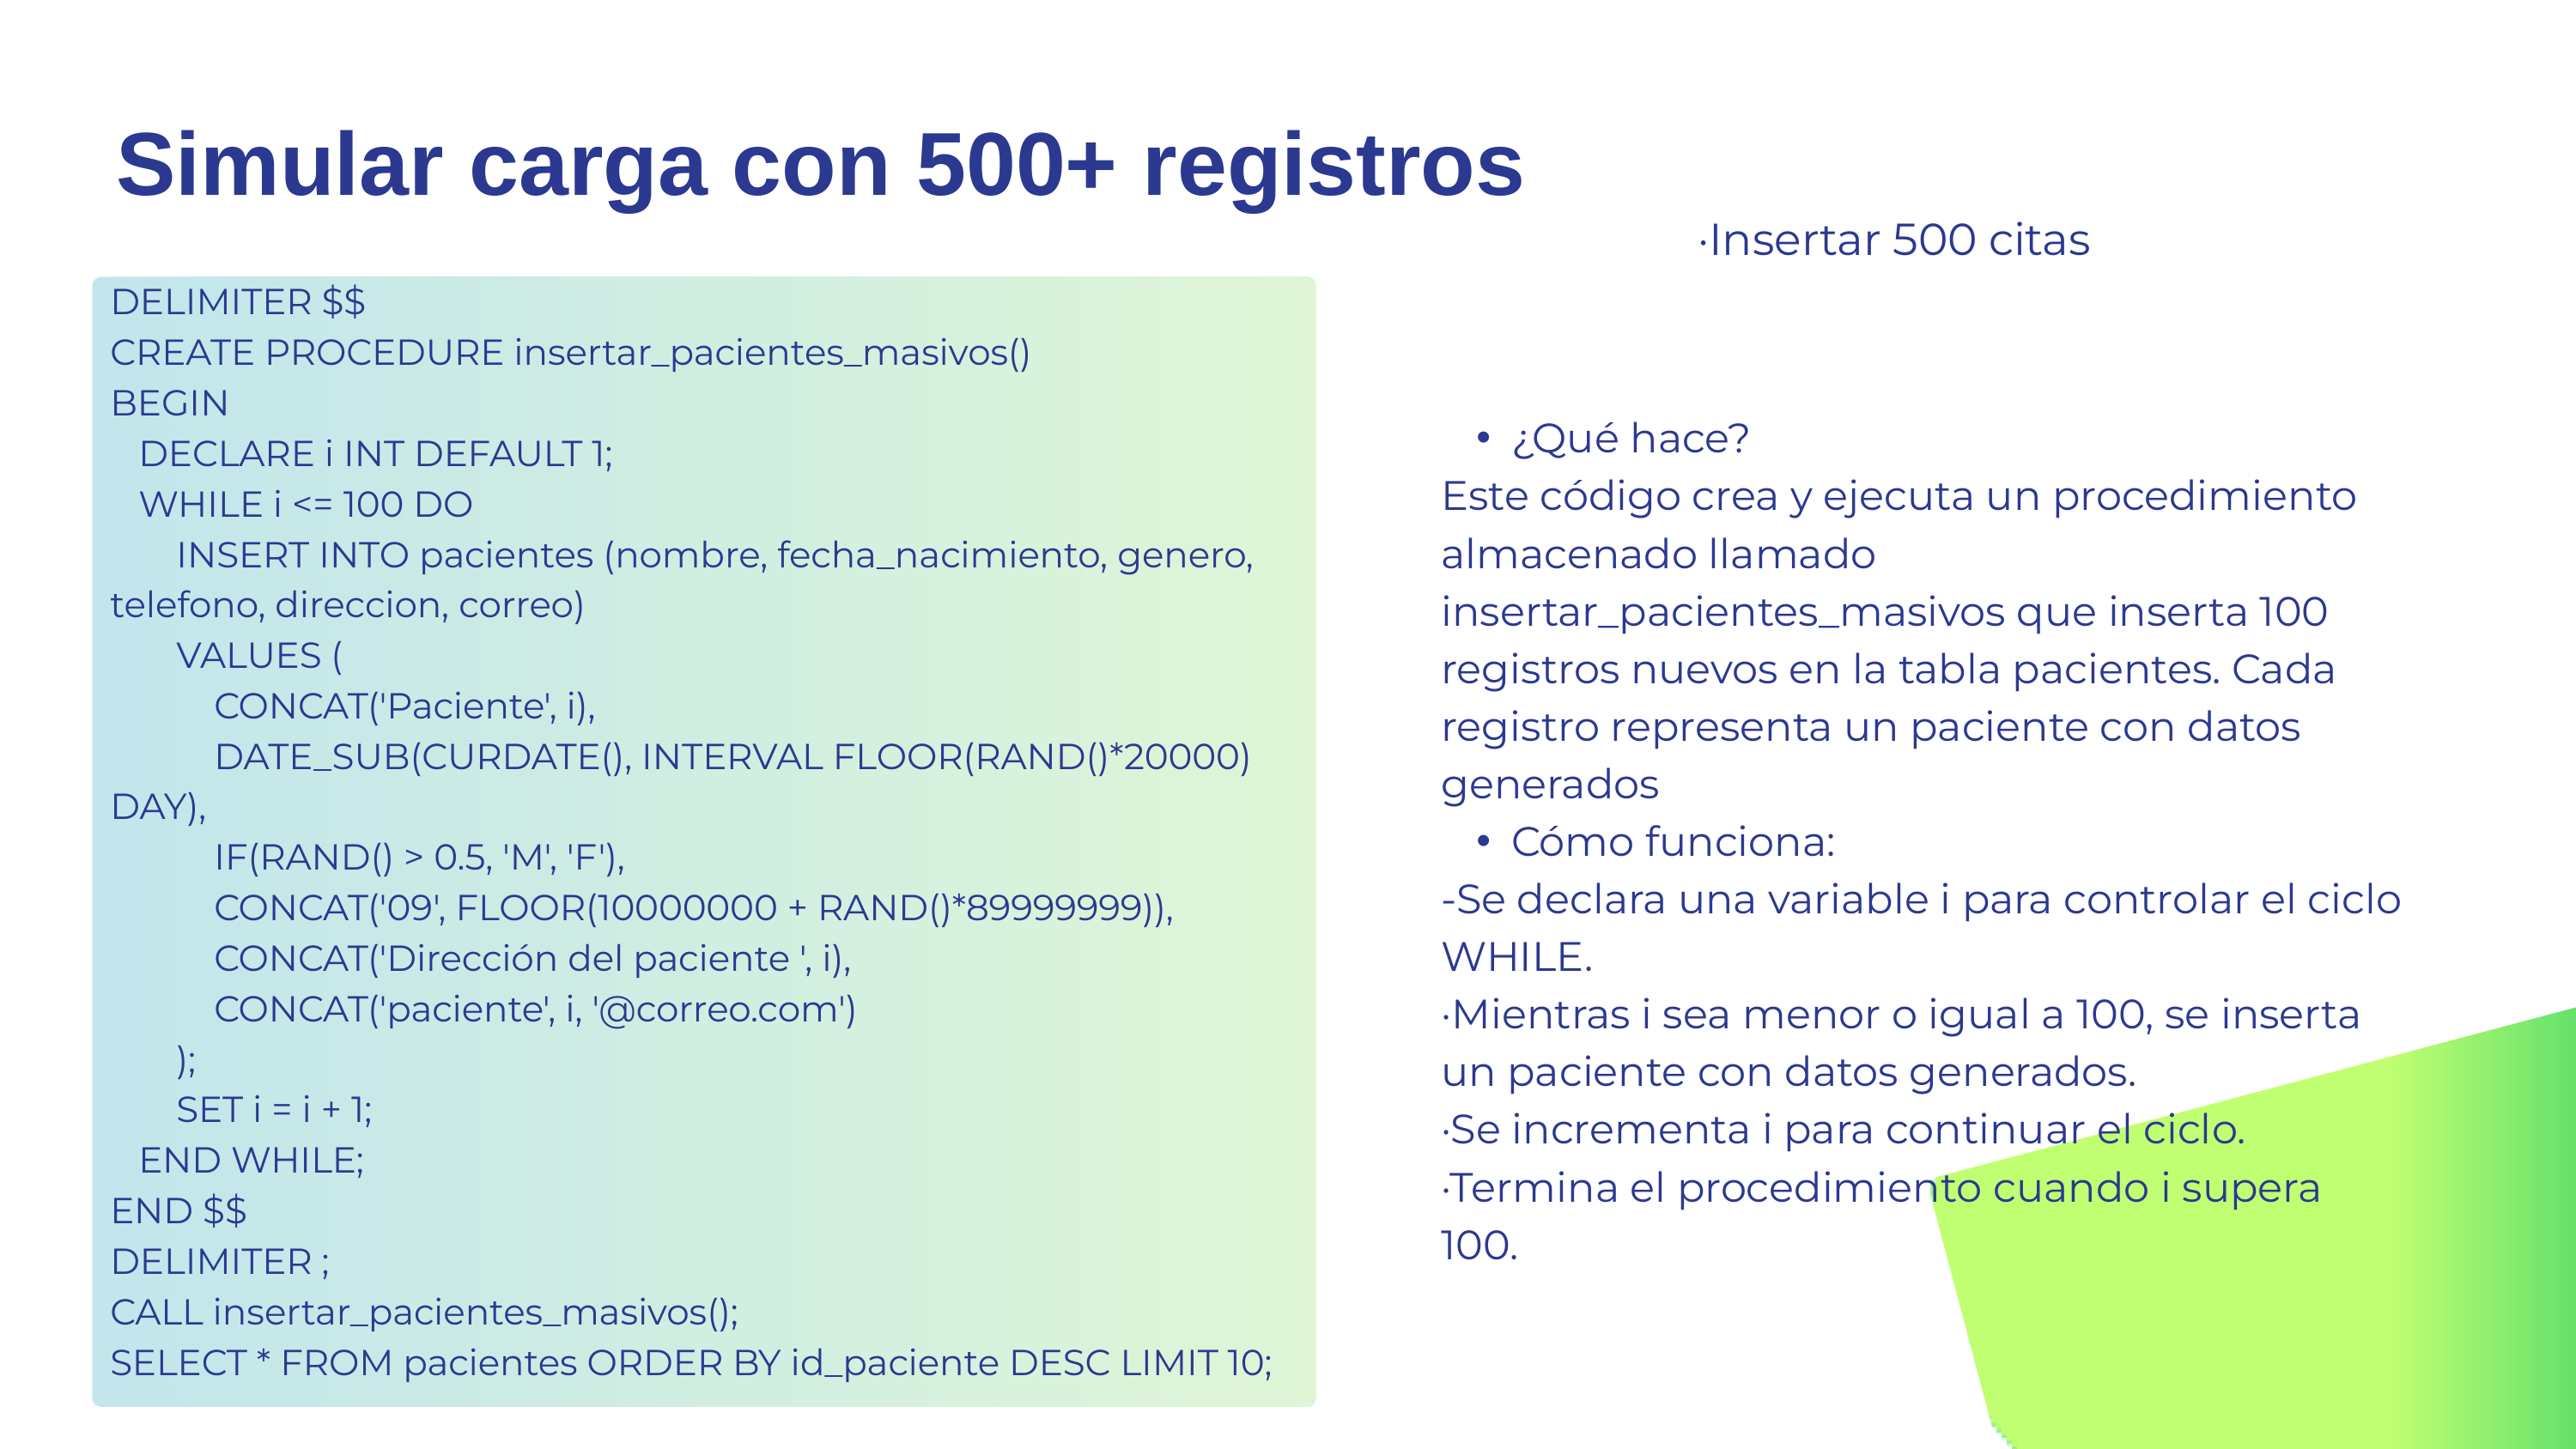

Simular carga con 500+ registros
·Insertar 500 citas

DELIMITER $$
CREATE PROCEDURE insertar_pacientes_masivos()
BEGIN
   DECLARE i INT DEFAULT 1;
   WHILE i <= 100 DO
       INSERT INTO pacientes (nombre, fecha_nacimiento, genero, telefono, direccion, correo)
       VALUES (
           CONCAT('Paciente', i),
           DATE_SUB(CURDATE(), INTERVAL FLOOR(RAND()*20000) DAY),
           IF(RAND() > 0.5, 'M', 'F'),
           CONCAT('09', FLOOR(10000000 + RAND()*89999999)),
           CONCAT('Dirección del paciente ', i),
           CONCAT('paciente', i, '@correo.com')
       );
       SET i = i + 1;
   END WHILE;
END $$
DELIMITER ;
CALL insertar_pacientes_masivos();
SELECT * FROM pacientes ORDER BY id_paciente DESC LIMIT 10;

¿Qué hace?
Este código crea y ejecuta un procedimiento almacenado llamado insertar_pacientes_masivos que inserta 100 registros nuevos en la tabla pacientes. Cada registro representa un paciente con datos generados
Cómo funciona:
-Se declara una variable i para controlar el ciclo WHILE.
·Mientras i sea menor o igual a 100, se inserta un paciente con datos generados.
·Se incrementa i para continuar el ciclo.
·Termina el procedimiento cuando i supera 100.